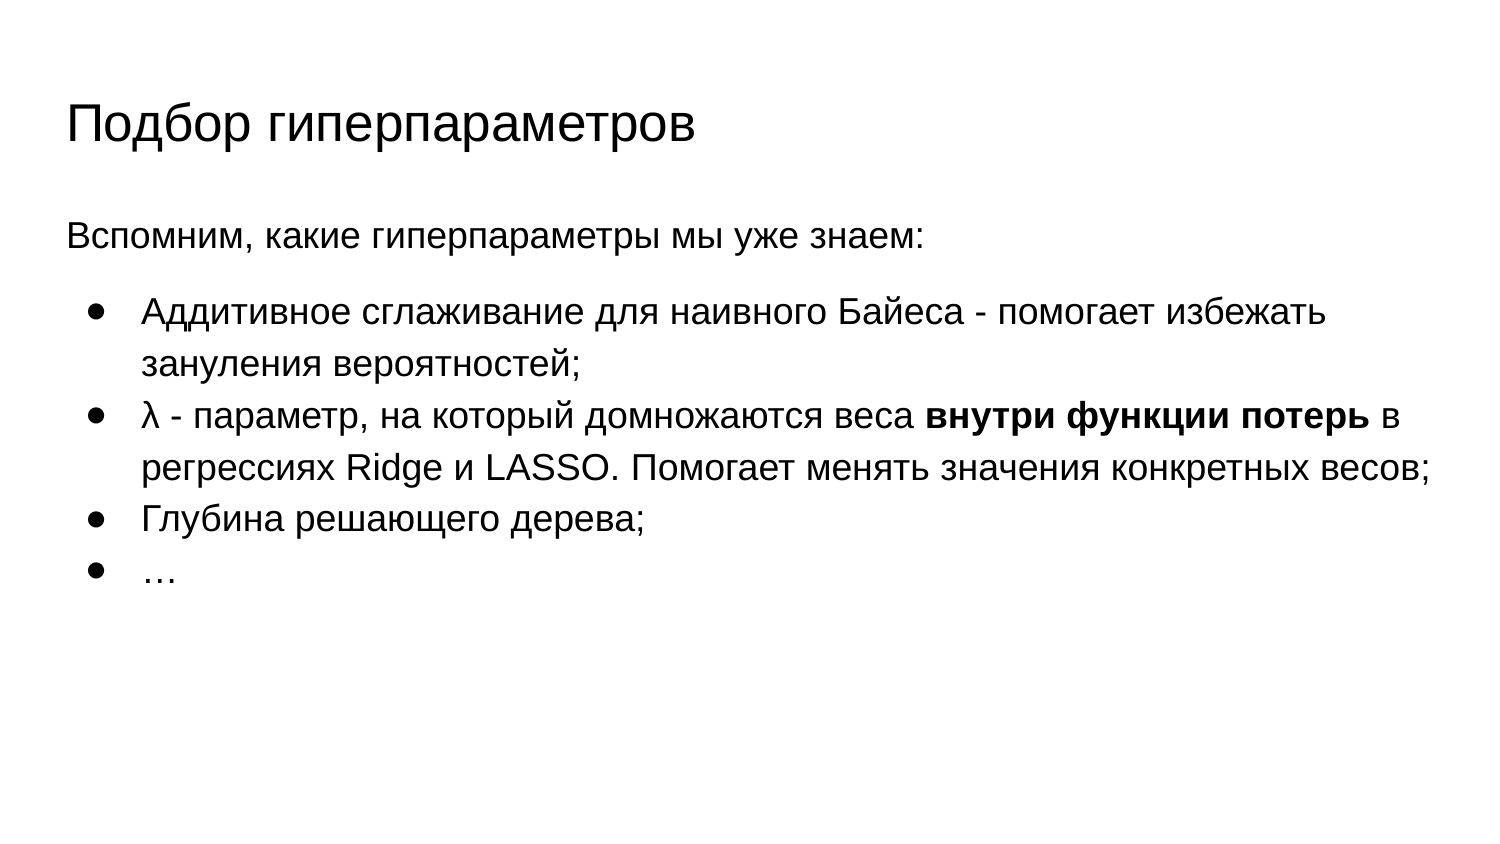

# Подбор гиперпараметров
Вспомним, какие гиперпараметры мы уже знаем:
Аддитивное сглаживание для наивного Байеса - помогает избежать зануления вероятностей;
λ - параметр, на который домножаются веса внутри функции потерь в регрессиях Ridge и LASSO. Помогает менять значения конкретных весов;
Глубина решающего дерева;
…